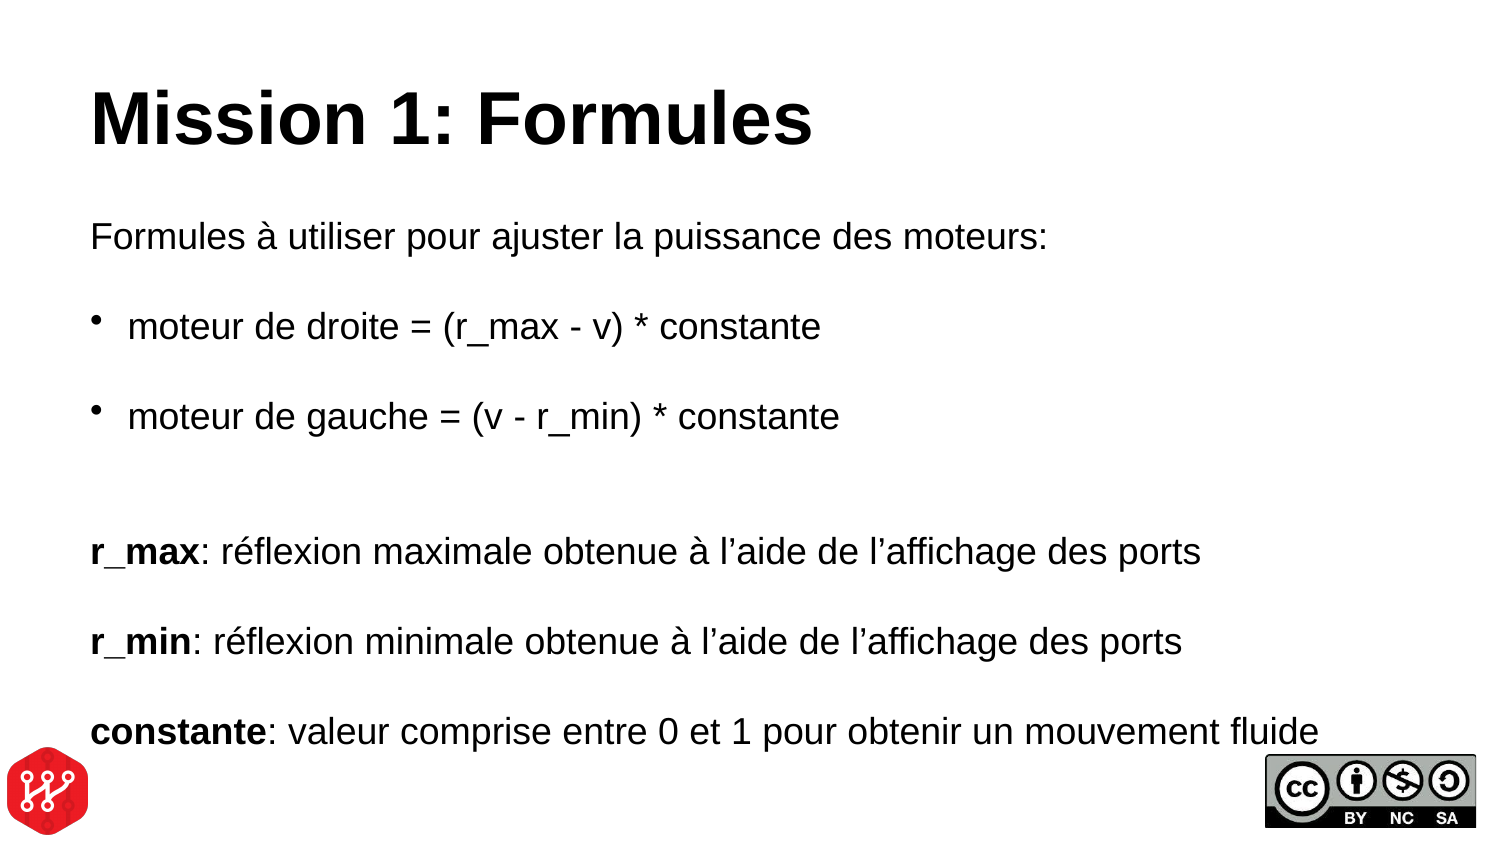

# Mission 1: Formules
Formules à utiliser pour ajuster la puissance des moteurs:

moteur de droite = (r_max - v) * constante

moteur de gauche = (v - r_min) * constante

r_max: réflexion maximale obtenue à l’aide de l’affichage des ports

r_min: réflexion minimale obtenue à l’aide de l’affichage des ports

constante: valeur comprise entre 0 et 1 pour obtenir un mouvement fluide